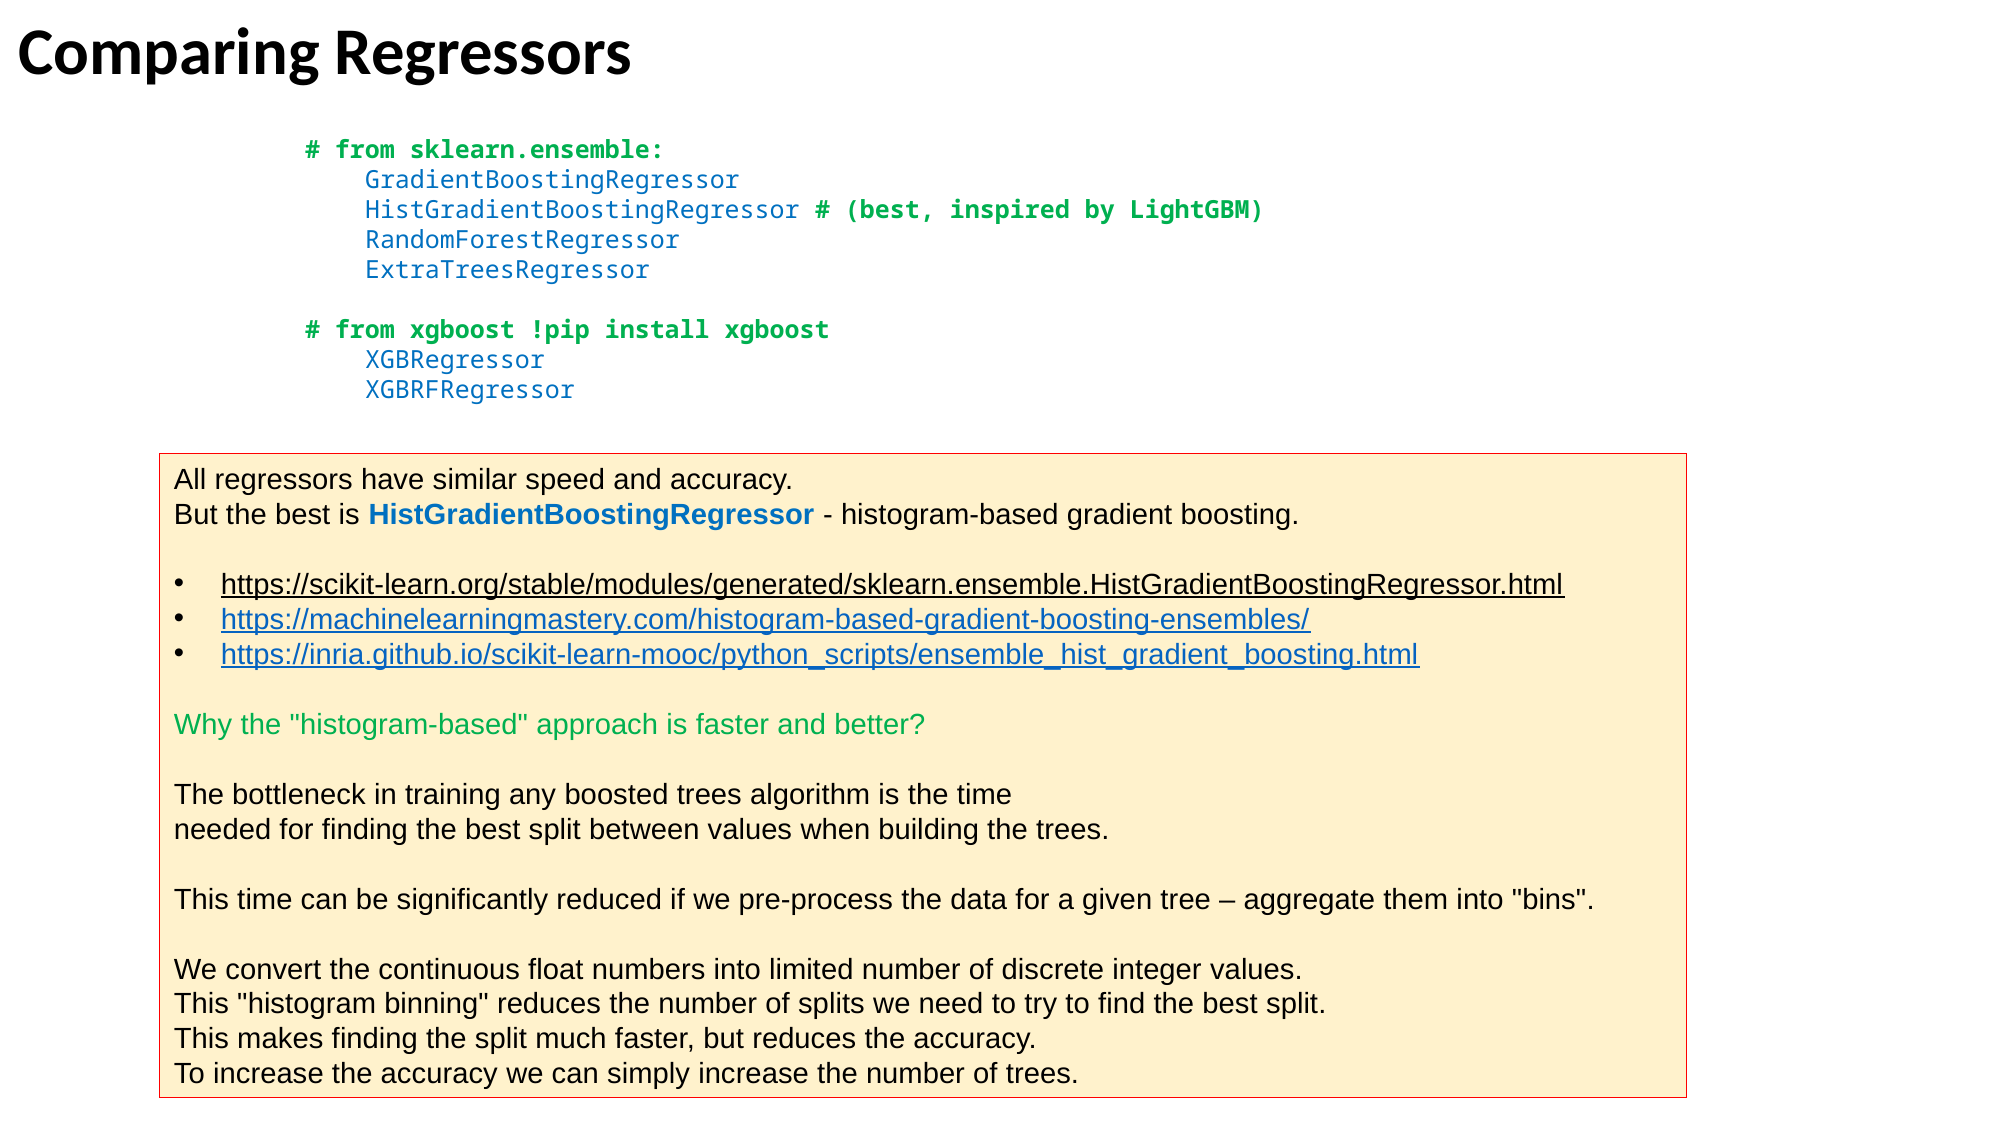

Comparing Regressors
# from sklearn.ensemble:
    GradientBoostingRegressor
    HistGradientBoostingRegressor # (best, inspired by LightGBM)
    RandomForestRegressor
    ExtraTreesRegressor

# from xgboost !pip install xgboost
    XGBRegressor
    XGBRFRegressor
All regressors have similar speed and accuracy.
But the best is HistGradientBoostingRegressor - histogram-based gradient boosting.
https://scikit-learn.org/stable/modules/generated/sklearn.ensemble.HistGradientBoostingRegressor.html
https://machinelearningmastery.com/histogram-based-gradient-boosting-ensembles/
https://inria.github.io/scikit-learn-mooc/python_scripts/ensemble_hist_gradient_boosting.html

Why the "histogram-based" approach is faster and better?
The bottleneck in training any boosted trees algorithm is the time
needed for finding the best split between values when building the trees.
This time can be significantly reduced if we pre-process the data for a given tree – aggregate them into "bins".
We convert the continuous float numbers into limited number of discrete integer values.
This "histogram binning" reduces the number of splits we need to try to find the best split.
This makes finding the split much faster, but reduces the accuracy.
To increase the accuracy we can simply increase the number of trees.